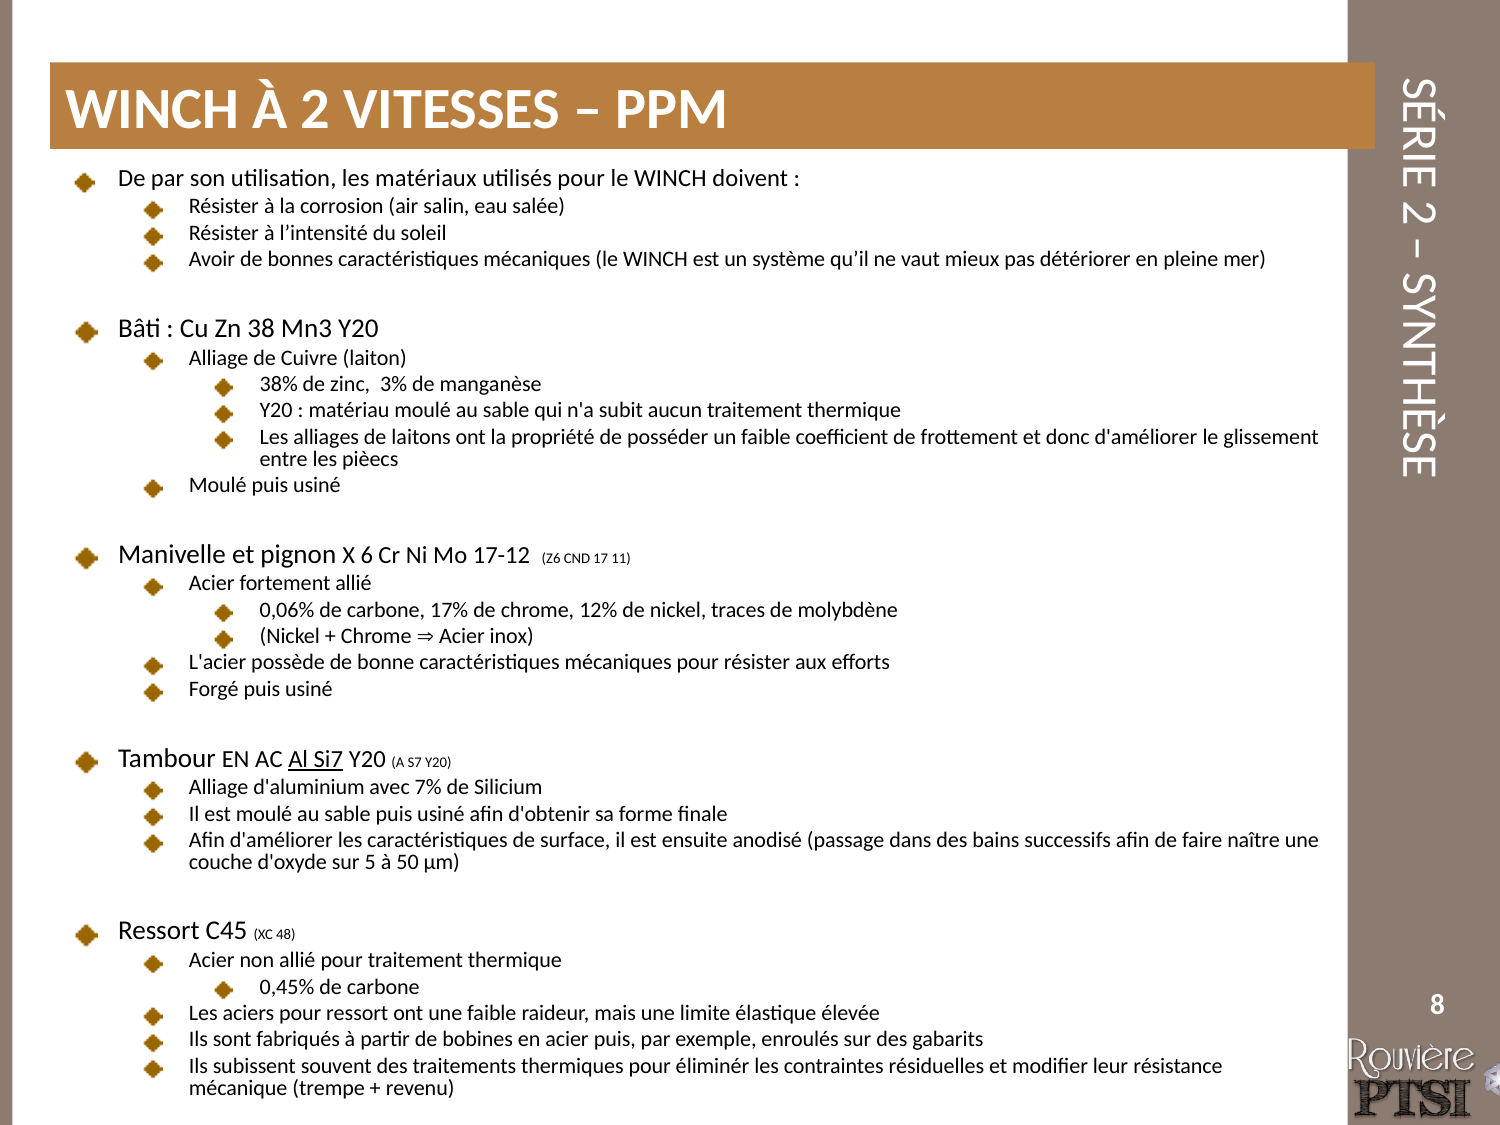

Winch à 2 vitesses – PPM
De par son utilisation, les matériaux utilisés pour le WINCH doivent :
Résister à la corrosion (air salin, eau salée)
Résister à l’intensité du soleil
Avoir de bonnes caractéristiques mécaniques (le WINCH est un système qu’il ne vaut mieux pas détériorer en pleine mer)

Bâti : Cu Zn 38 Mn3 Y20
Alliage de Cuivre (laiton)
38% de zinc,  3% de manganèse
Y20 : matériau moulé au sable qui n'a subit aucun traitement thermique
Les alliages de laitons ont la propriété de posséder un faible coefficient de frottement et donc d'améliorer le glissement entre les pièecs
Moulé puis usiné

Manivelle et pignon X 6 Cr Ni Mo 17-12  (Z6 CND 17 11)
Acier fortement allié
0,06% de carbone, 17% de chrome, 12% de nickel, traces de molybdène
(Nickel + Chrome ⇒ Acier inox)
L'acier possède de bonne caractéristiques mécaniques pour résister aux efforts
Forgé puis usiné

Tambour EN AC Al Si7 Y20 (A S7 Y20)
Alliage d'aluminium avec 7% de Silicium
Il est moulé au sable puis usiné afin d'obtenir sa forme finale
Afin d'améliorer les caractéristiques de surface, il est ensuite anodisé (passage dans des bains successifs afin de faire naître une couche d'oxyde sur 5 à 50 µm)

Ressort C45 (XC 48)
Acier non allié pour traitement thermique
0,45% de carbone
Les aciers pour ressort ont une faible raideur, mais une limite élastique élevée
Ils sont fabriqués à partir de bobines en acier puis, par exemple, enroulés sur des gabarits
Ils subissent souvent des traitements thermiques pour éliminér les contraintes résiduelles et modifier leur résistance mécanique (trempe + revenu)

8